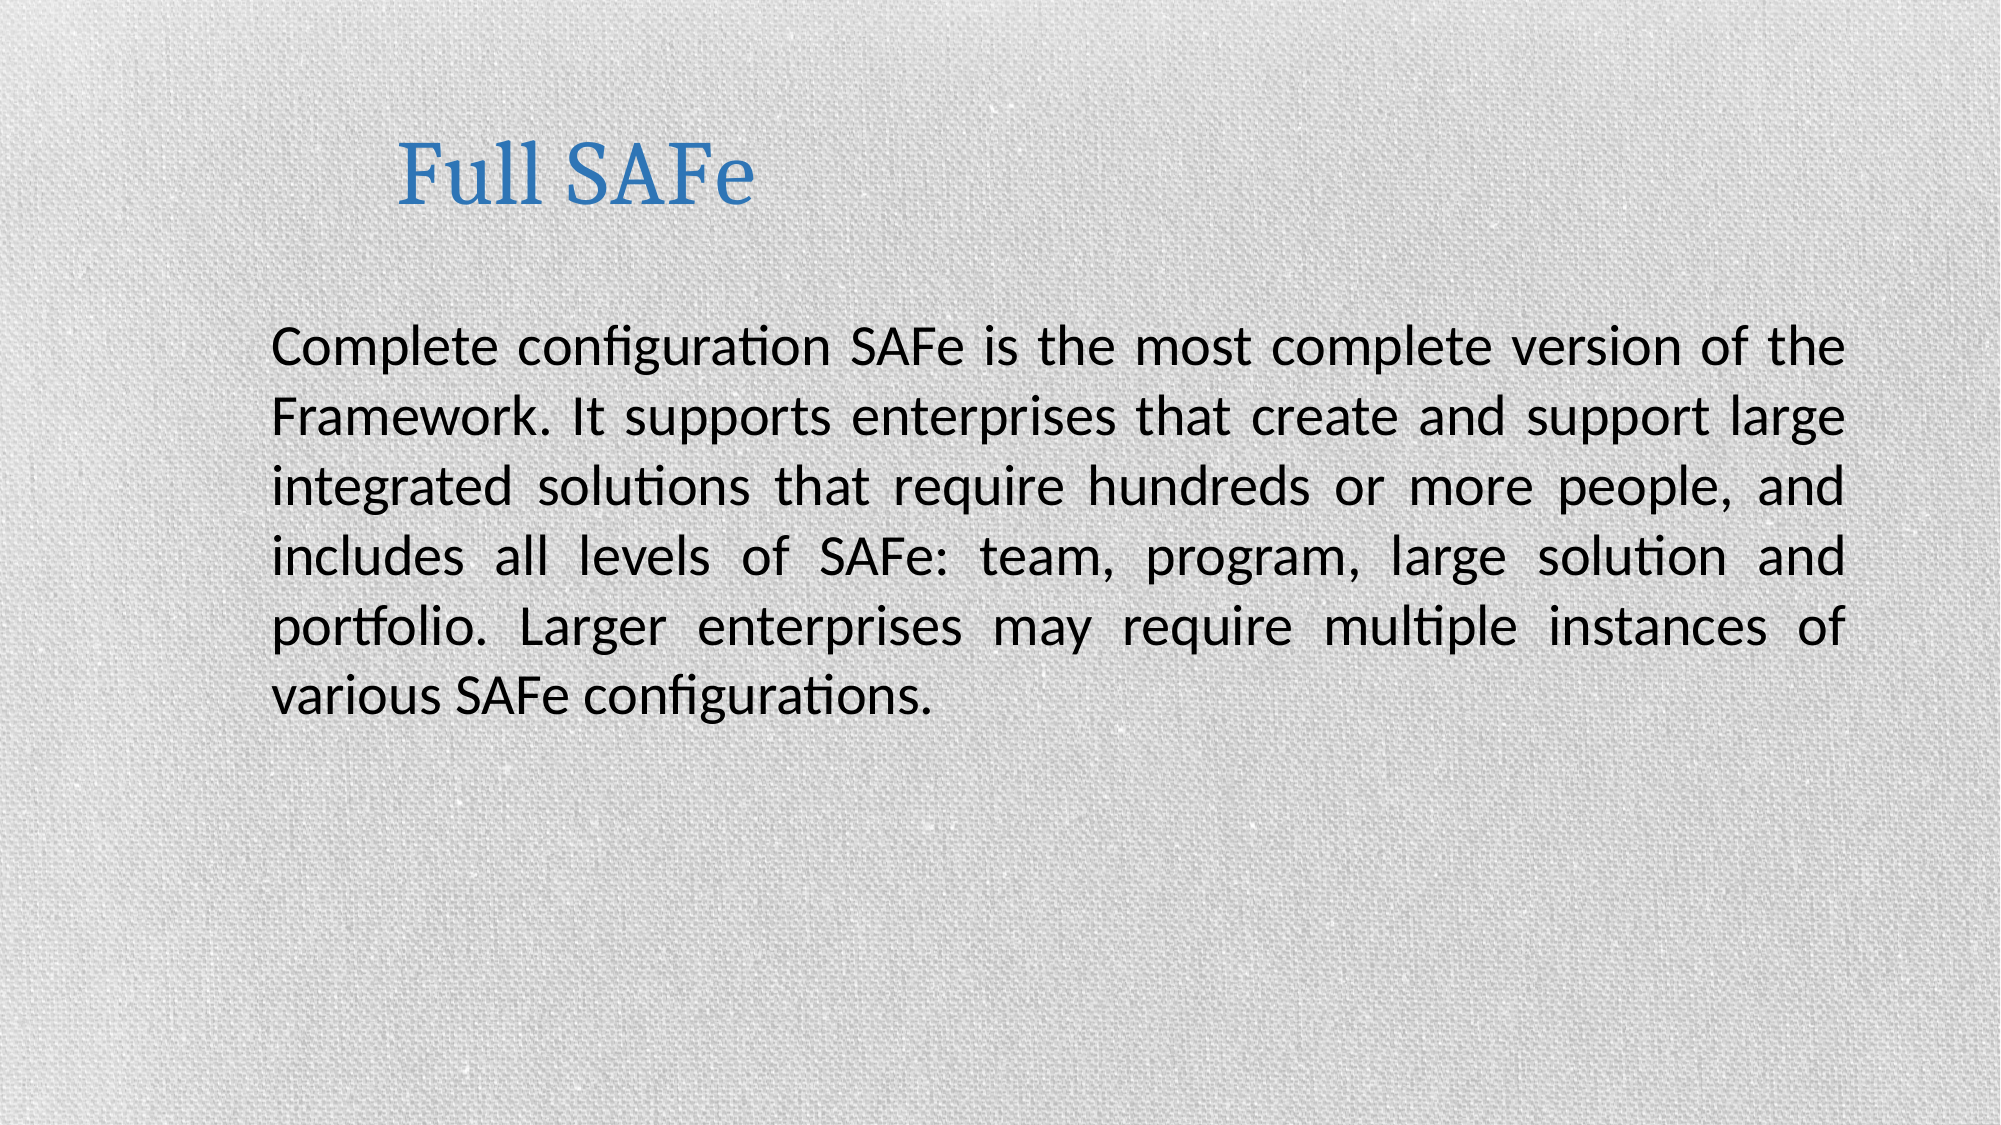

Full SAFe
Complete configuration SAFe is the most complete version of the Framework. It supports enterprises that create and support large integrated solutions that require hundreds or more people, and includes all levels of SAFe: team, program, large solution and portfolio. Larger enterprises may require multiple instances of various SAFe configurations.